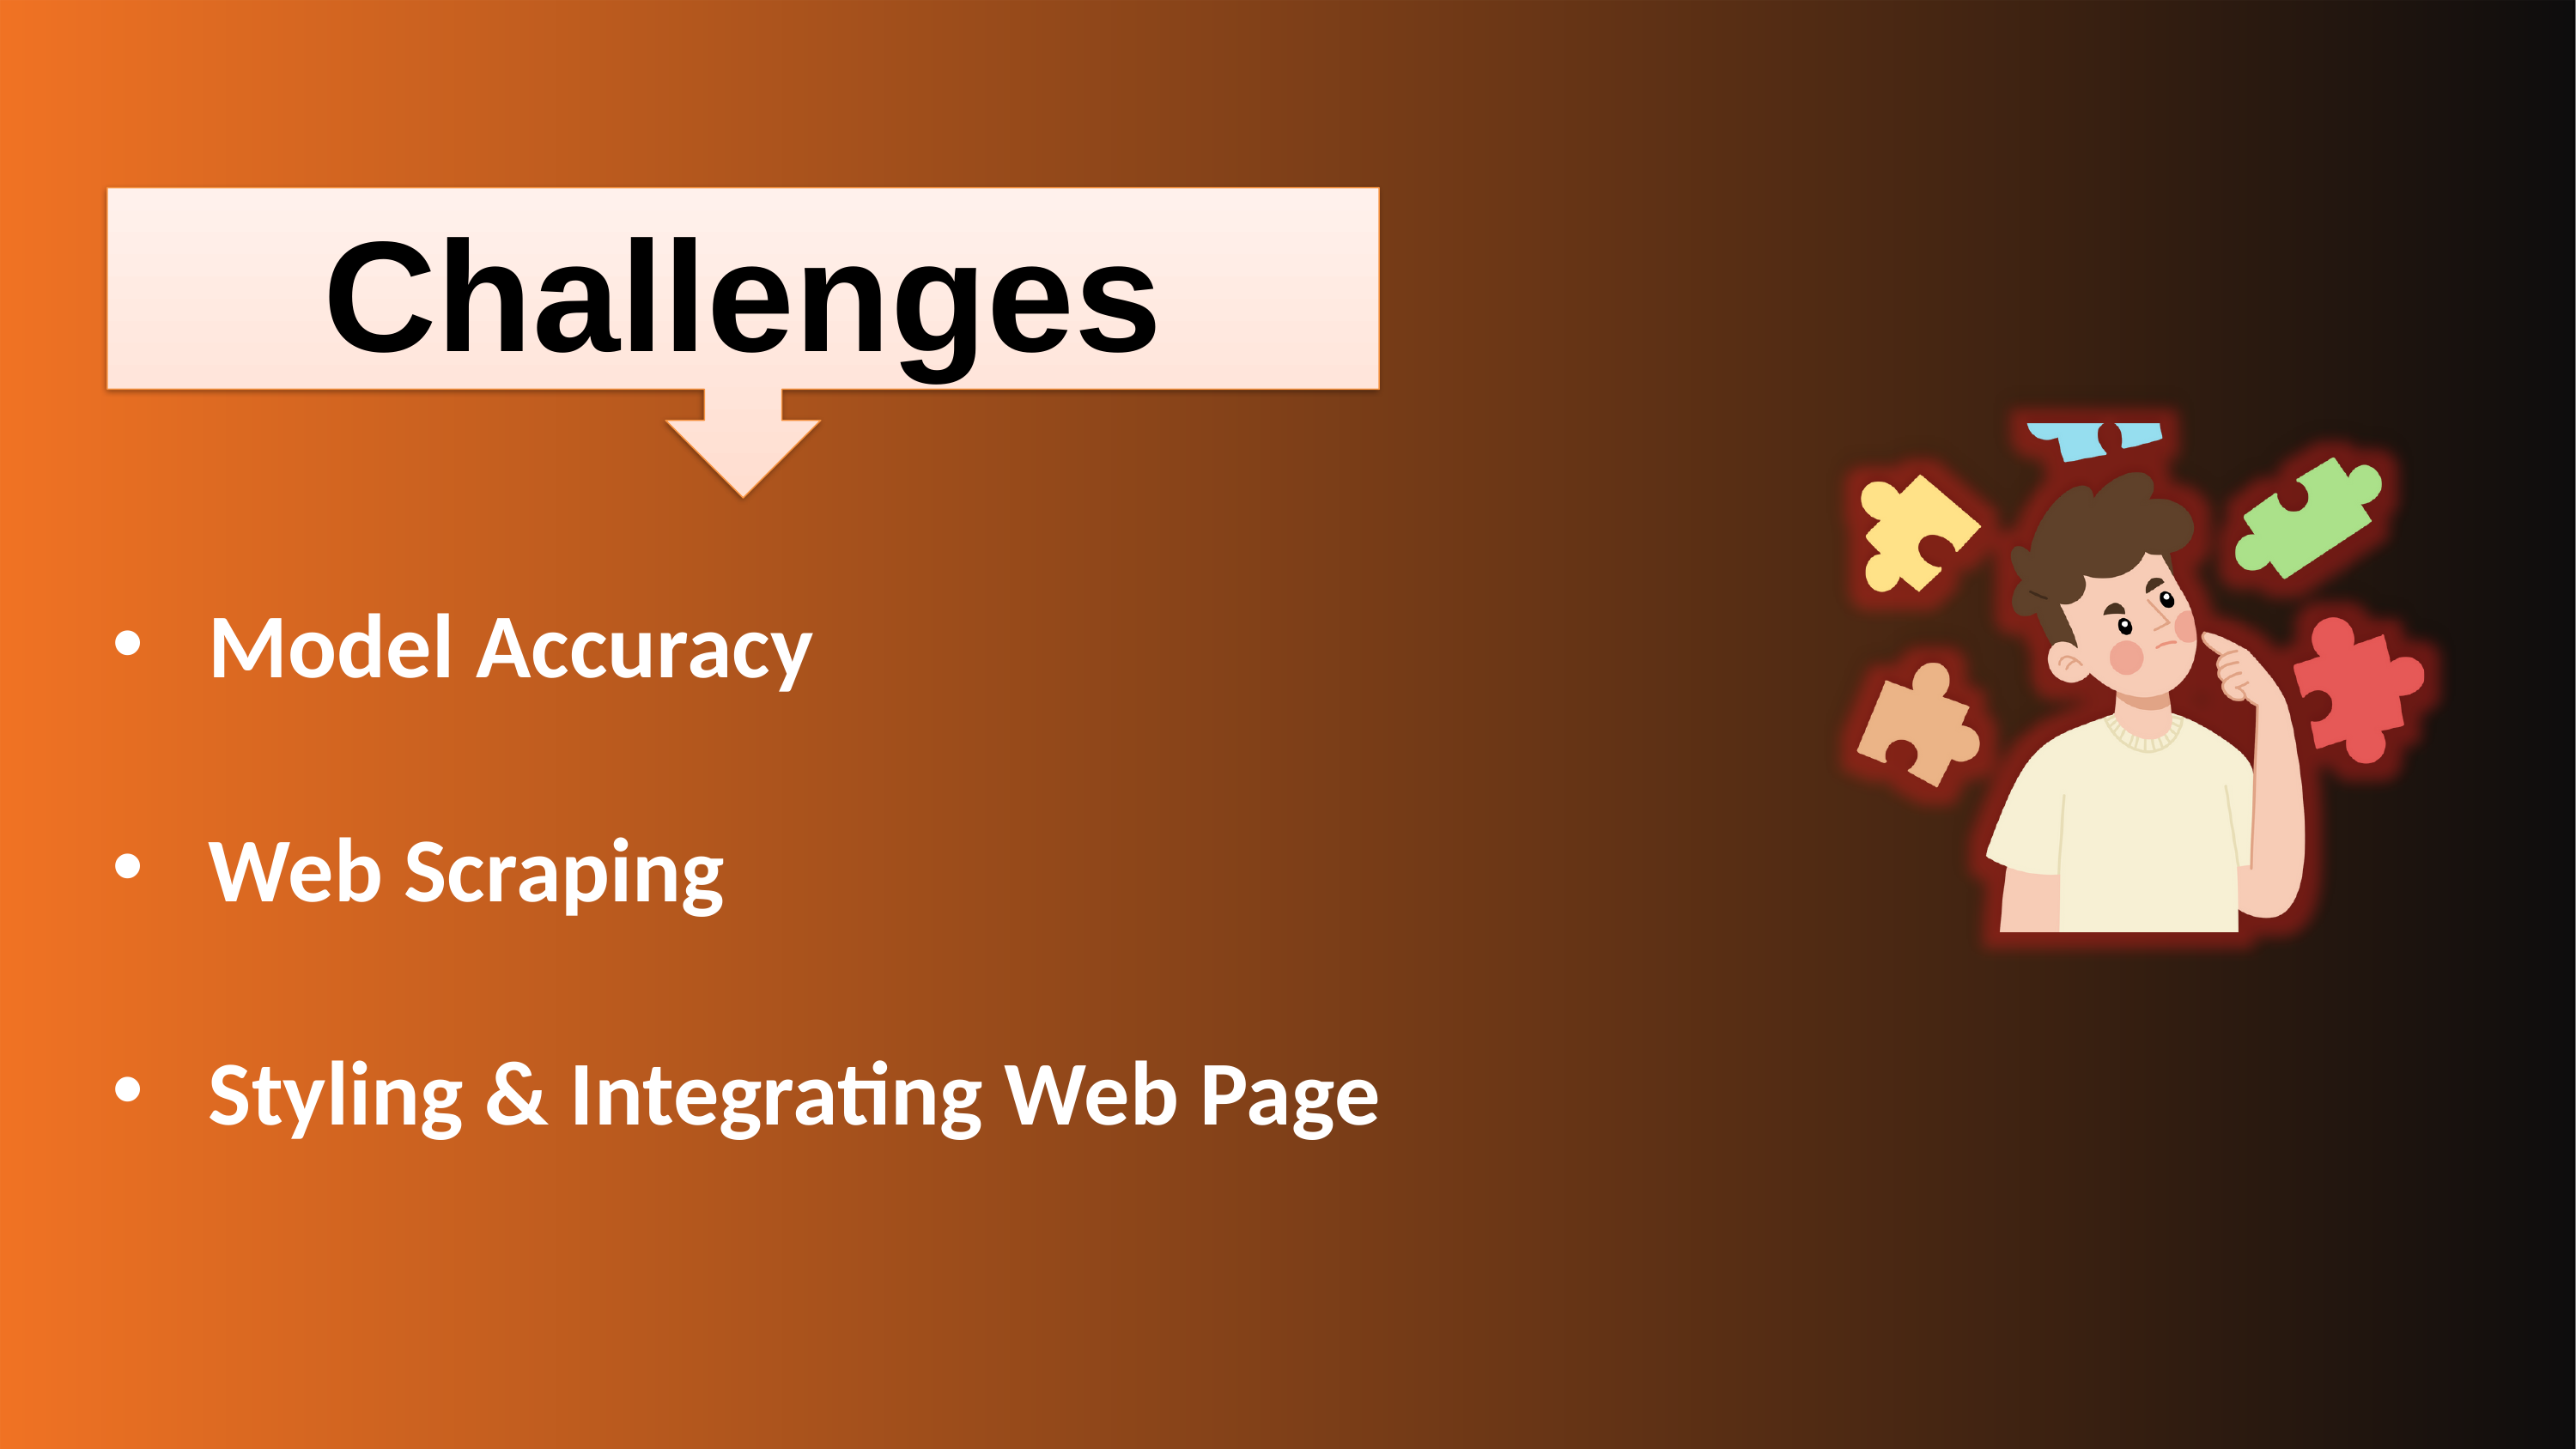

Challenges

Model Accuracy

Web Scraping

Styling & Integrating Web Page